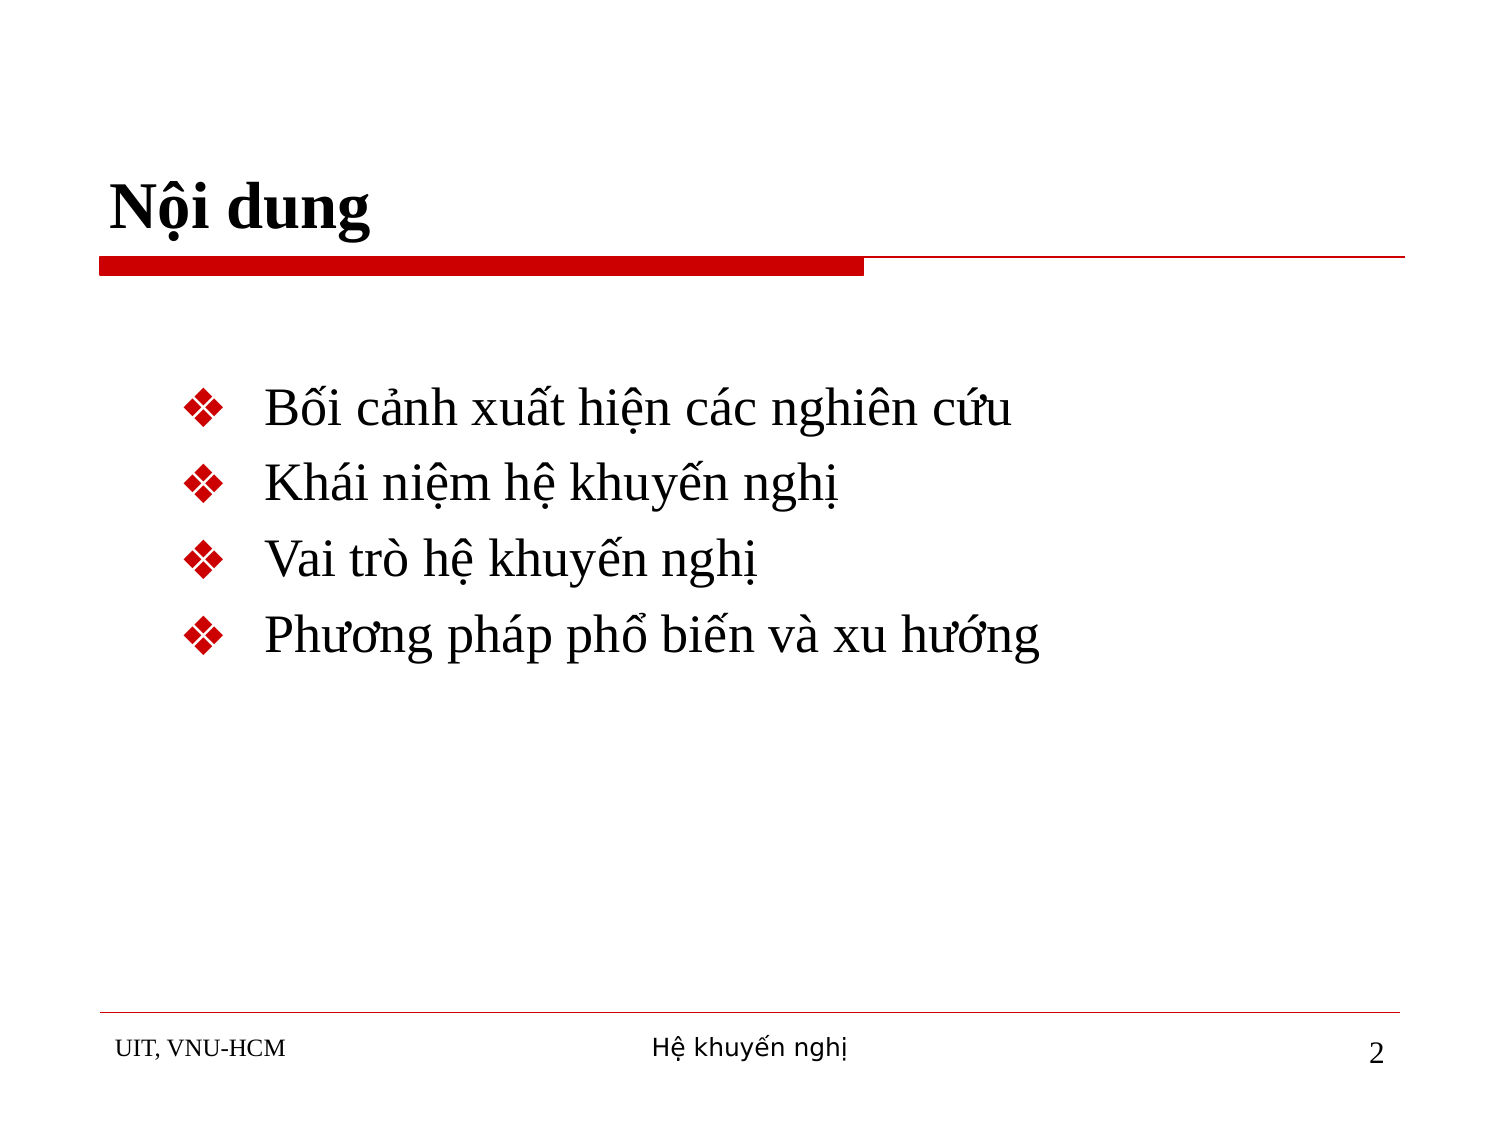

# Nội dung

Bối cảnh xuất hiện các nghiên cứu
Khái niệm hệ khuyến nghị
Vai trò hệ khuyến nghị
Phương pháp phổ biến và xu hướng
UIT, VNU-HCM
Hệ khuyến nghị
2